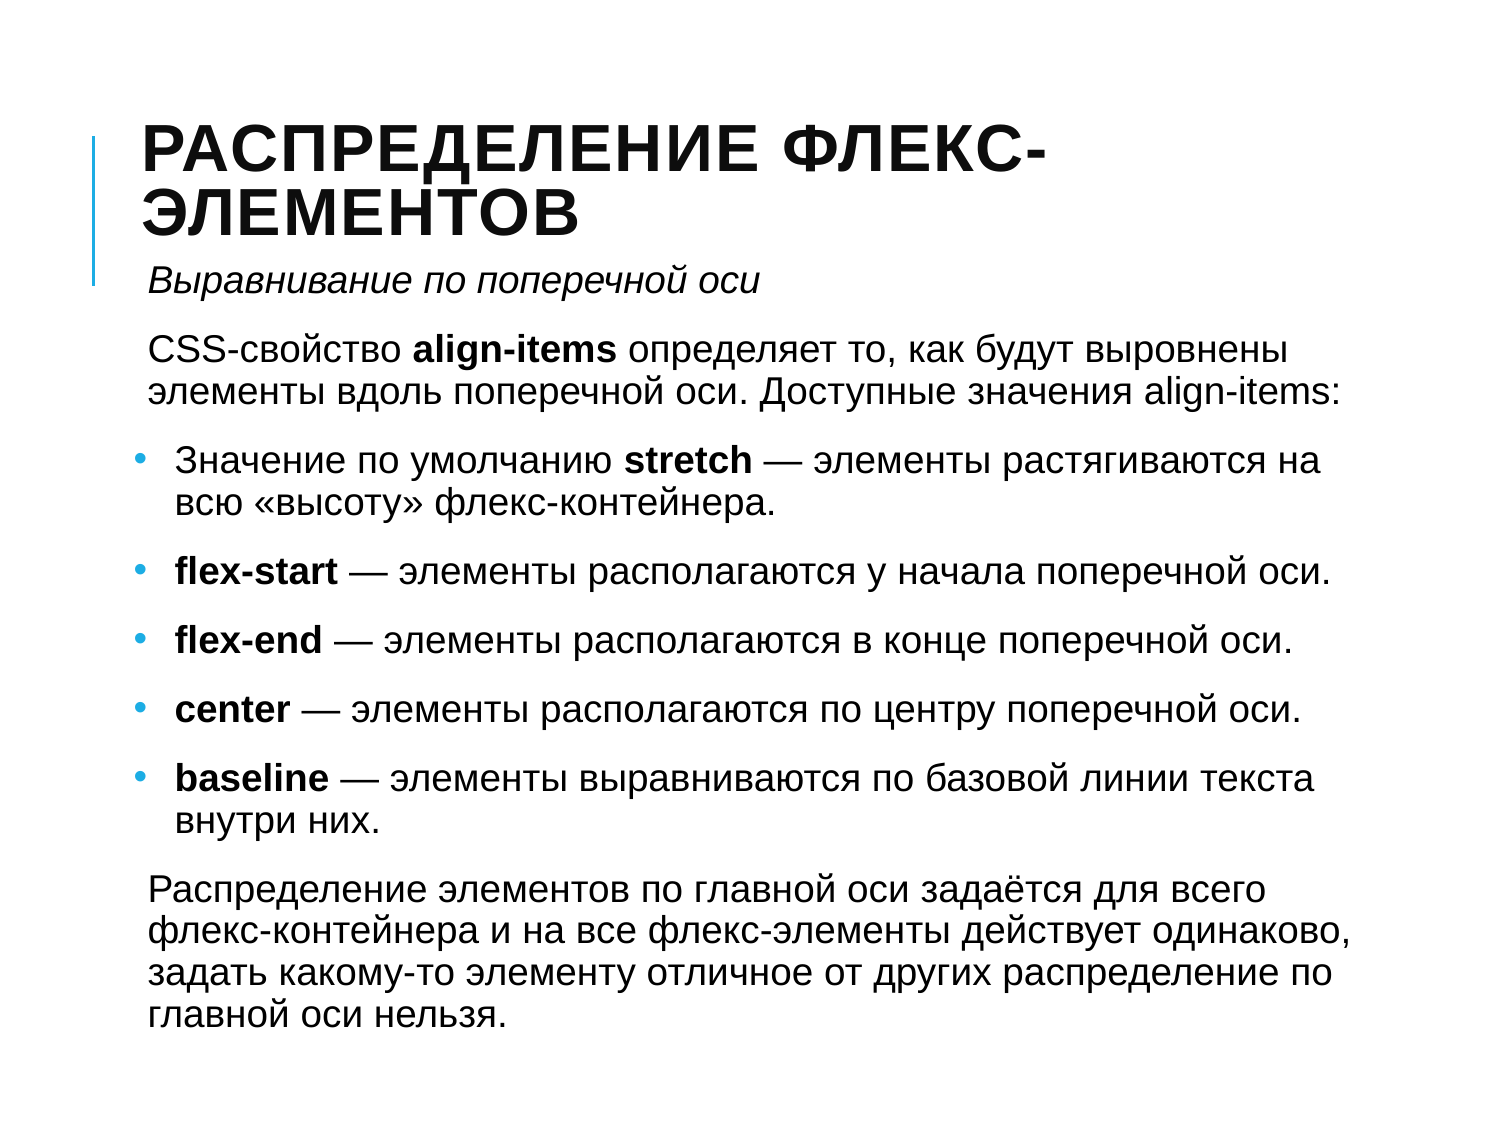

# Распределение флекс-элементов
Выравнивание по поперечной оси
CSS-свойство align-items определяет то, как будут выровнены элементы вдоль поперечной оси. Доступные значения align-items:
Значение по умолчанию stretch — элементы растягиваются на всю «высоту» флекс-контейнера.
flex-start — элементы располагаются у начала поперечной оси.
flex-end — элементы располагаются в конце поперечной оси.
center — элементы располагаются по центру поперечной оси.
baseline — элементы выравниваются по базовой линии текста внутри них.
Распределение элементов по главной оси задаётся для всего флекс-контейнера и на все флекс-элементы действует одинаково, задать какому-то элементу отличное от других распределение по главной оси нельзя.